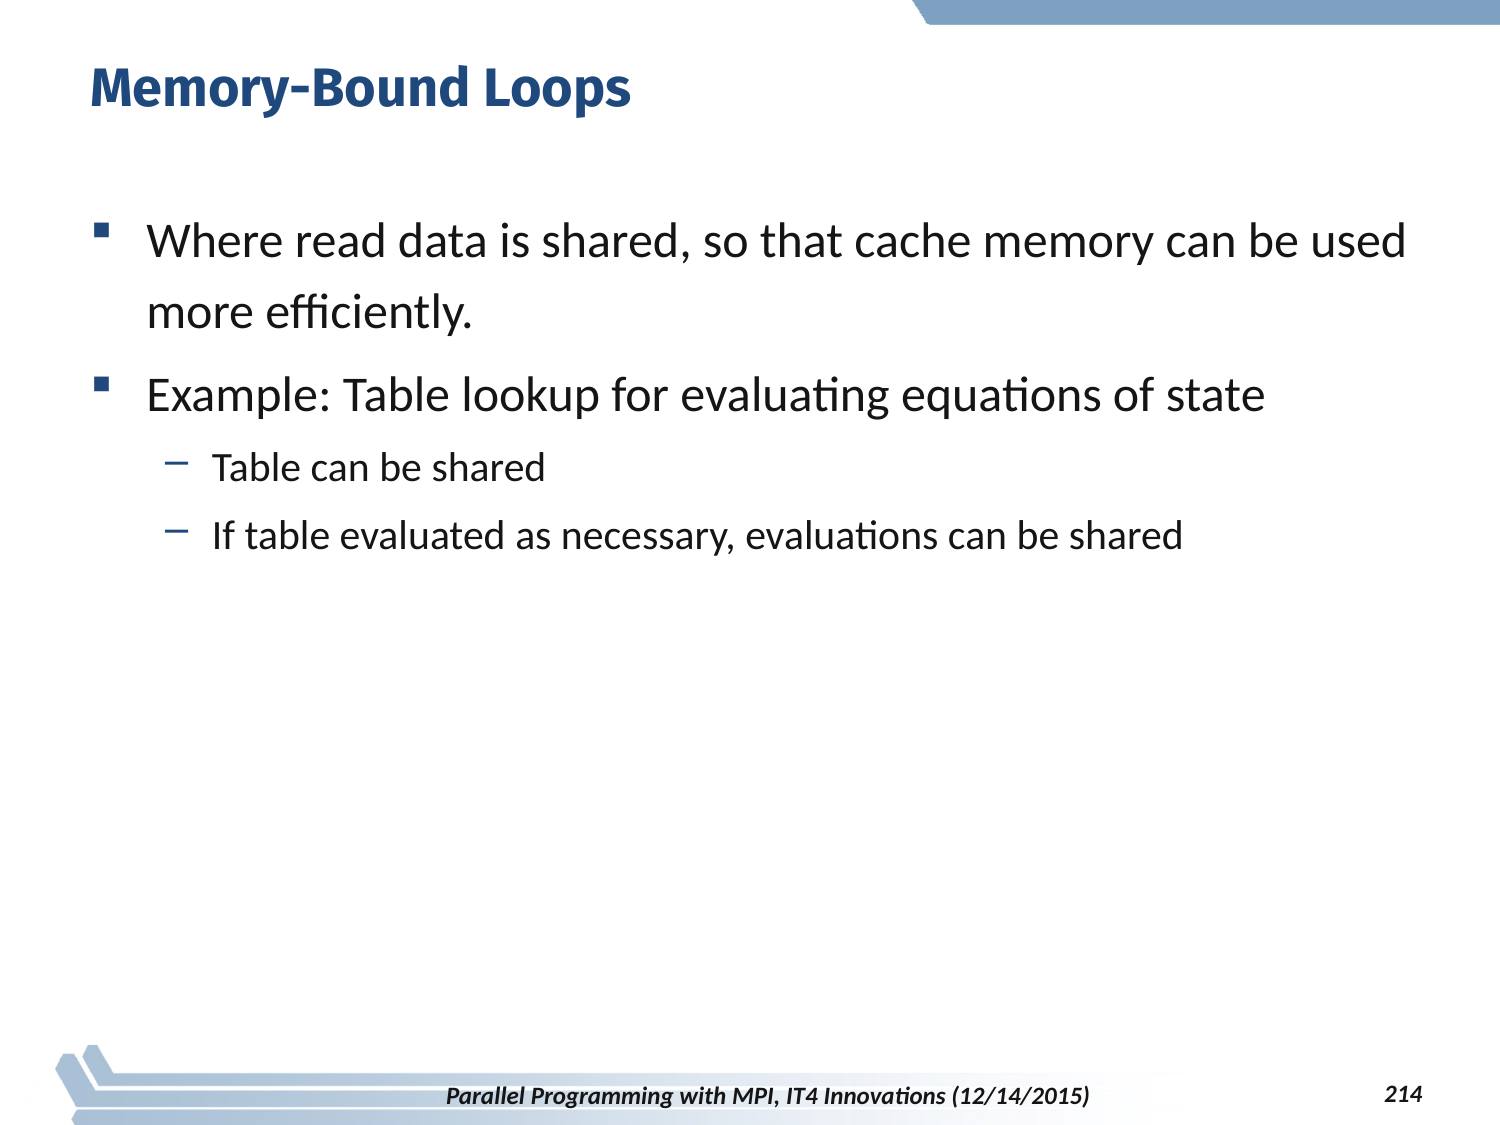

# Memory-Bound Loops
Where read data is shared, so that cache memory can be used more efficiently.
Example: Table lookup for evaluating equations of state
Table can be shared
If table evaluated as necessary, evaluations can be shared
214
Parallel Programming with MPI, IT4 Innovations (12/14/2015)